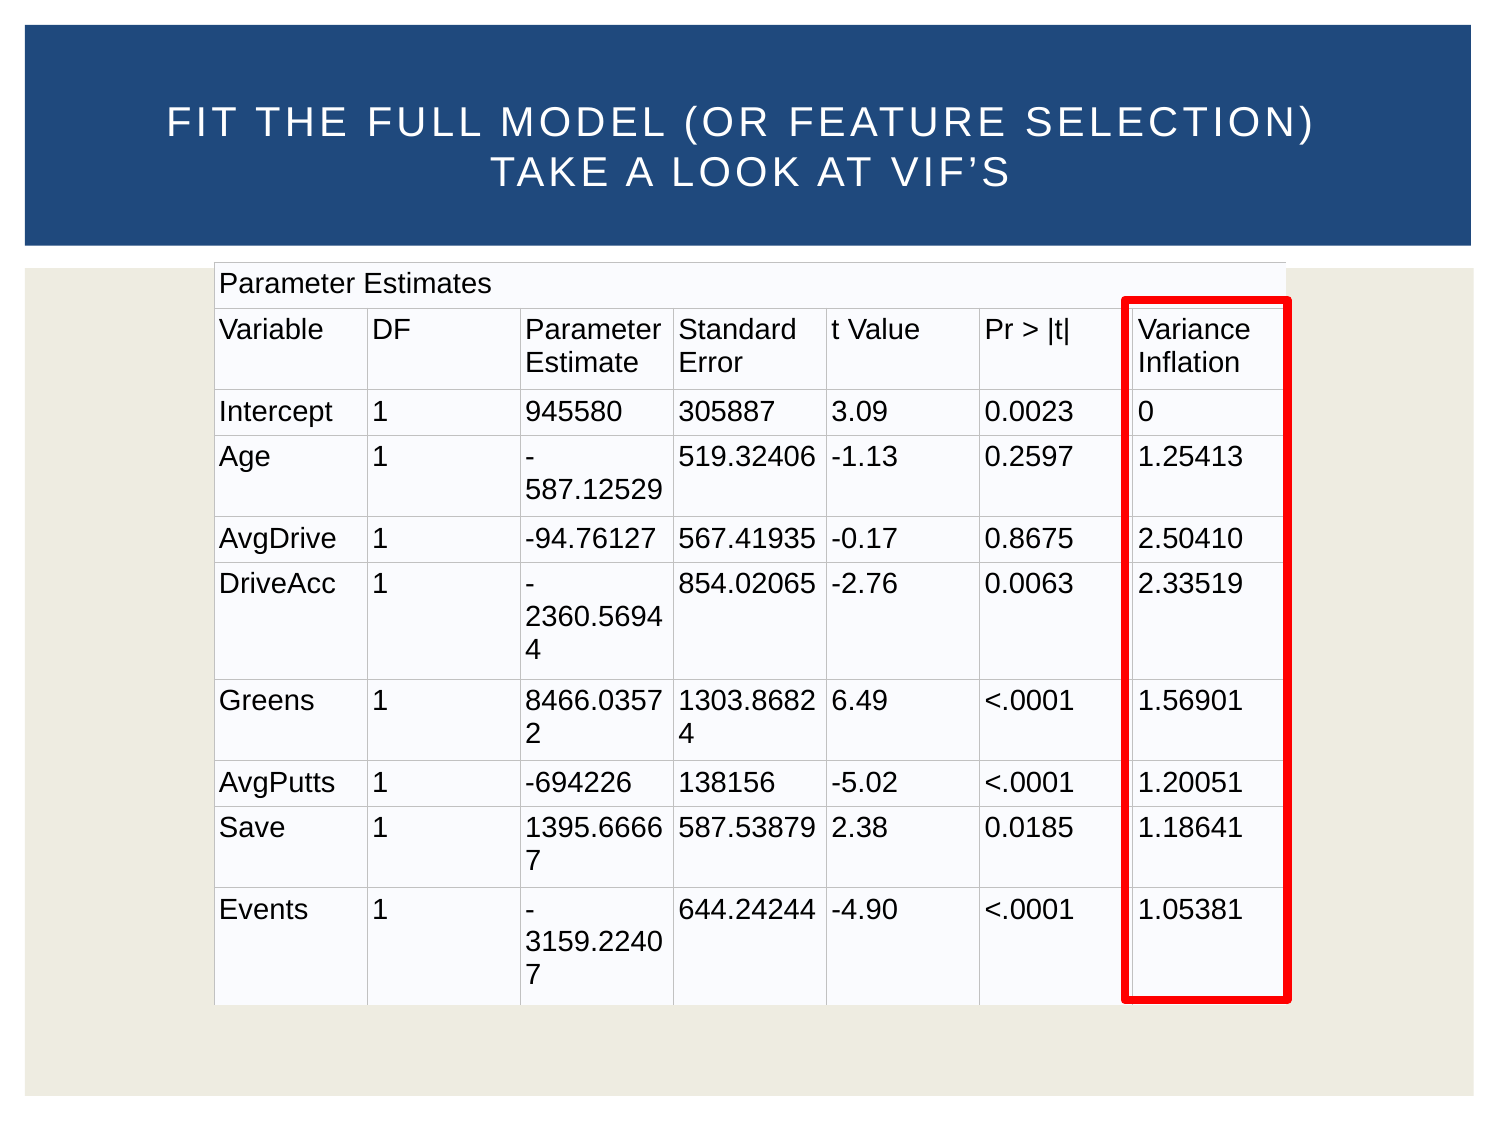

# Fit the full model (OR Feature Selection) Take a look at VIF’s
| Parameter Estimates |  |  |  |  |  |  |
| --- | --- | --- | --- | --- | --- | --- |
| Variable | DF | Parameter Estimate | Standard Error | t Value | Pr > |t| | Variance Inflation |
| Intercept | 1 | 945580 | 305887 | 3.09 | 0.0023 | 0 |
| Age | 1 | -587.12529 | 519.32406 | -1.13 | 0.2597 | 1.25413 |
| AvgDrive | 1 | -94.76127 | 567.41935 | -0.17 | 0.8675 | 2.50410 |
| DriveAcc | 1 | -2360.56944 | 854.02065 | -2.76 | 0.0063 | 2.33519 |
| Greens | 1 | 8466.03572 | 1303.86824 | 6.49 | <.0001 | 1.56901 |
| AvgPutts | 1 | -694226 | 138156 | -5.02 | <.0001 | 1.20051 |
| Save | 1 | 1395.66667 | 587.53879 | 2.38 | 0.0185 | 1.18641 |
| Events | 1 | -3159.22407 | 644.24244 | -4.90 | <.0001 | 1.05381 |